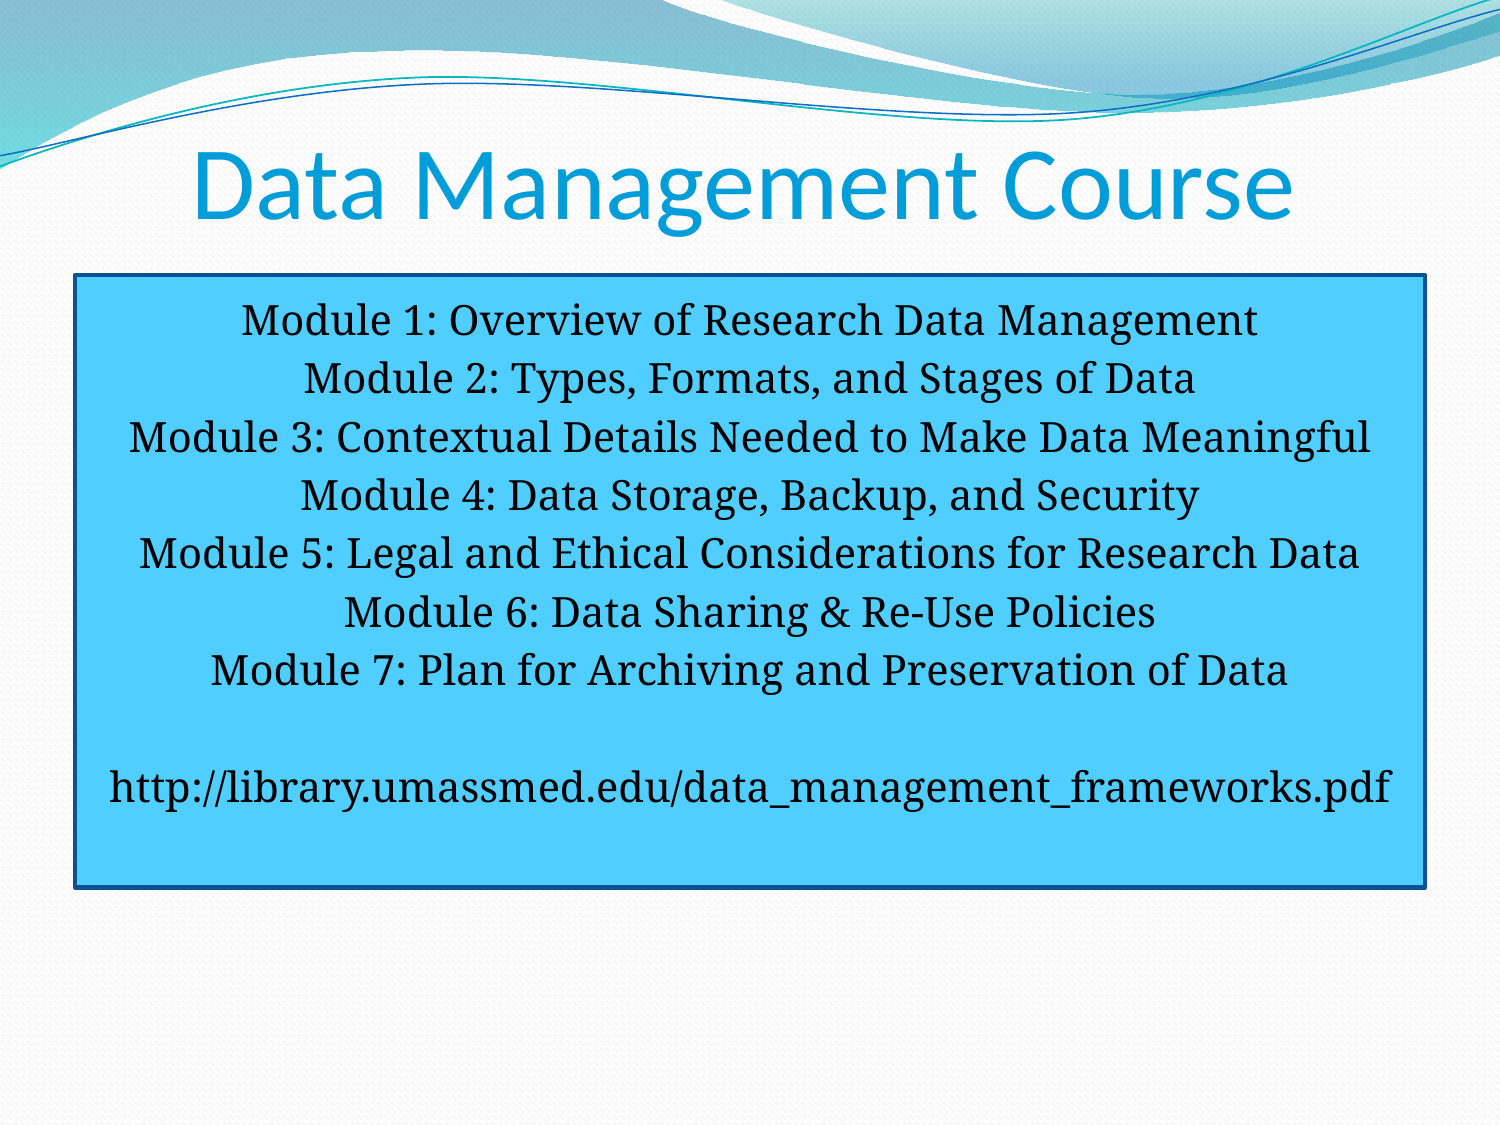

# Data Management Course
Module 1: Overview of Research Data Management
Module 2: Types, Formats, and Stages of Data
Module 3: Contextual Details Needed to Make Data Meaningful
Module 4: Data Storage, Backup, and Security
Module 5: Legal and Ethical Considerations for Research Data
Module 6: Data Sharing & Re-Use Policies
Module 7: Plan for Archiving and Preservation of Data

http://library.umassmed.edu/data_management_frameworks.pdf